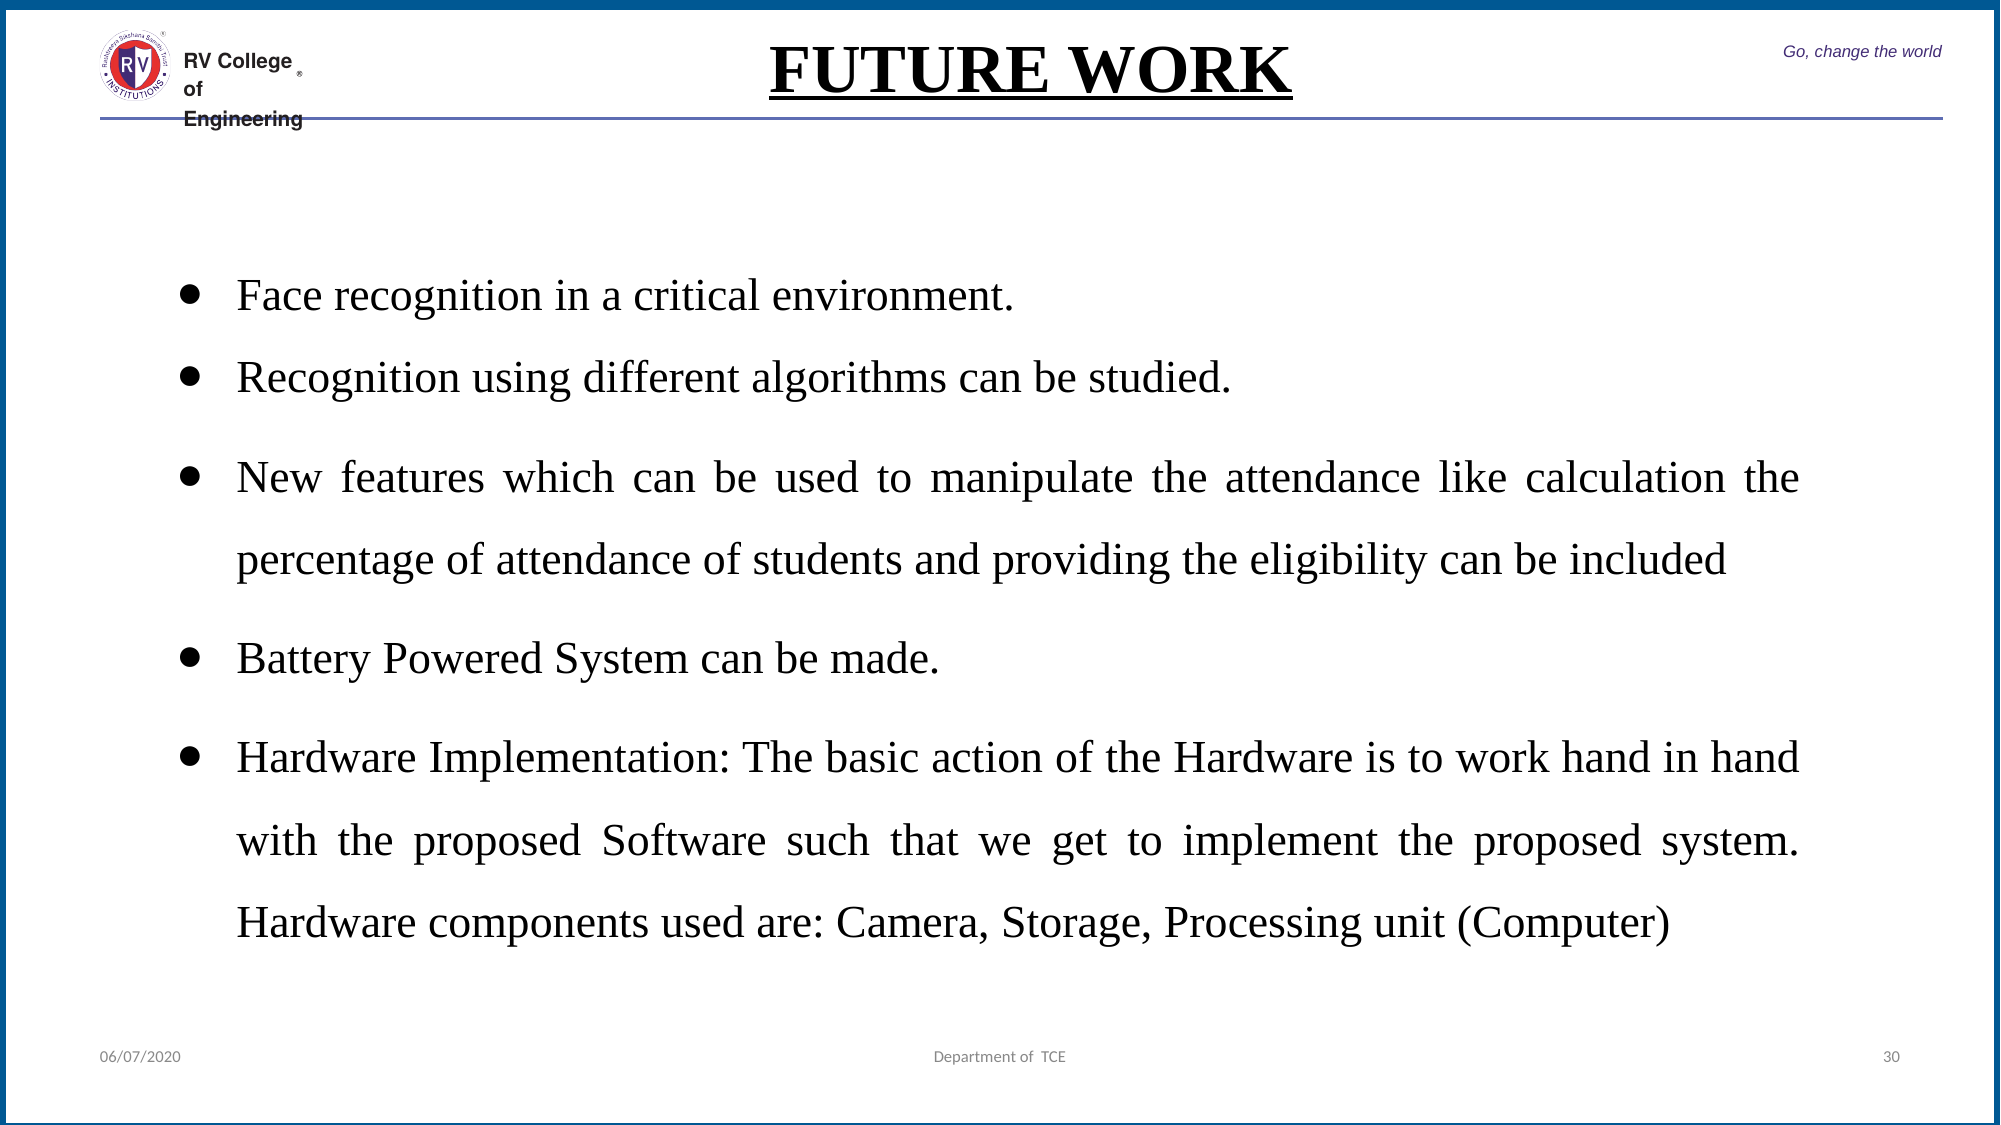

FUTURE WORK

# Go, change the world
RV College of
Engineering

Face recognition in a critical environment.
Recognition using different algorithms can be studied.
New features which can be used to manipulate the attendance like calculation the percentage of attendance of students and providing the eligibility can be included
Battery Powered System can be made.
Hardware Implementation: The basic action of the Hardware is to work hand in hand with the proposed Software such that we get to implement the proposed system. Hardware components used are: Camera, Storage, Processing unit (Computer)

06/07/2020
Department of  TCE
30